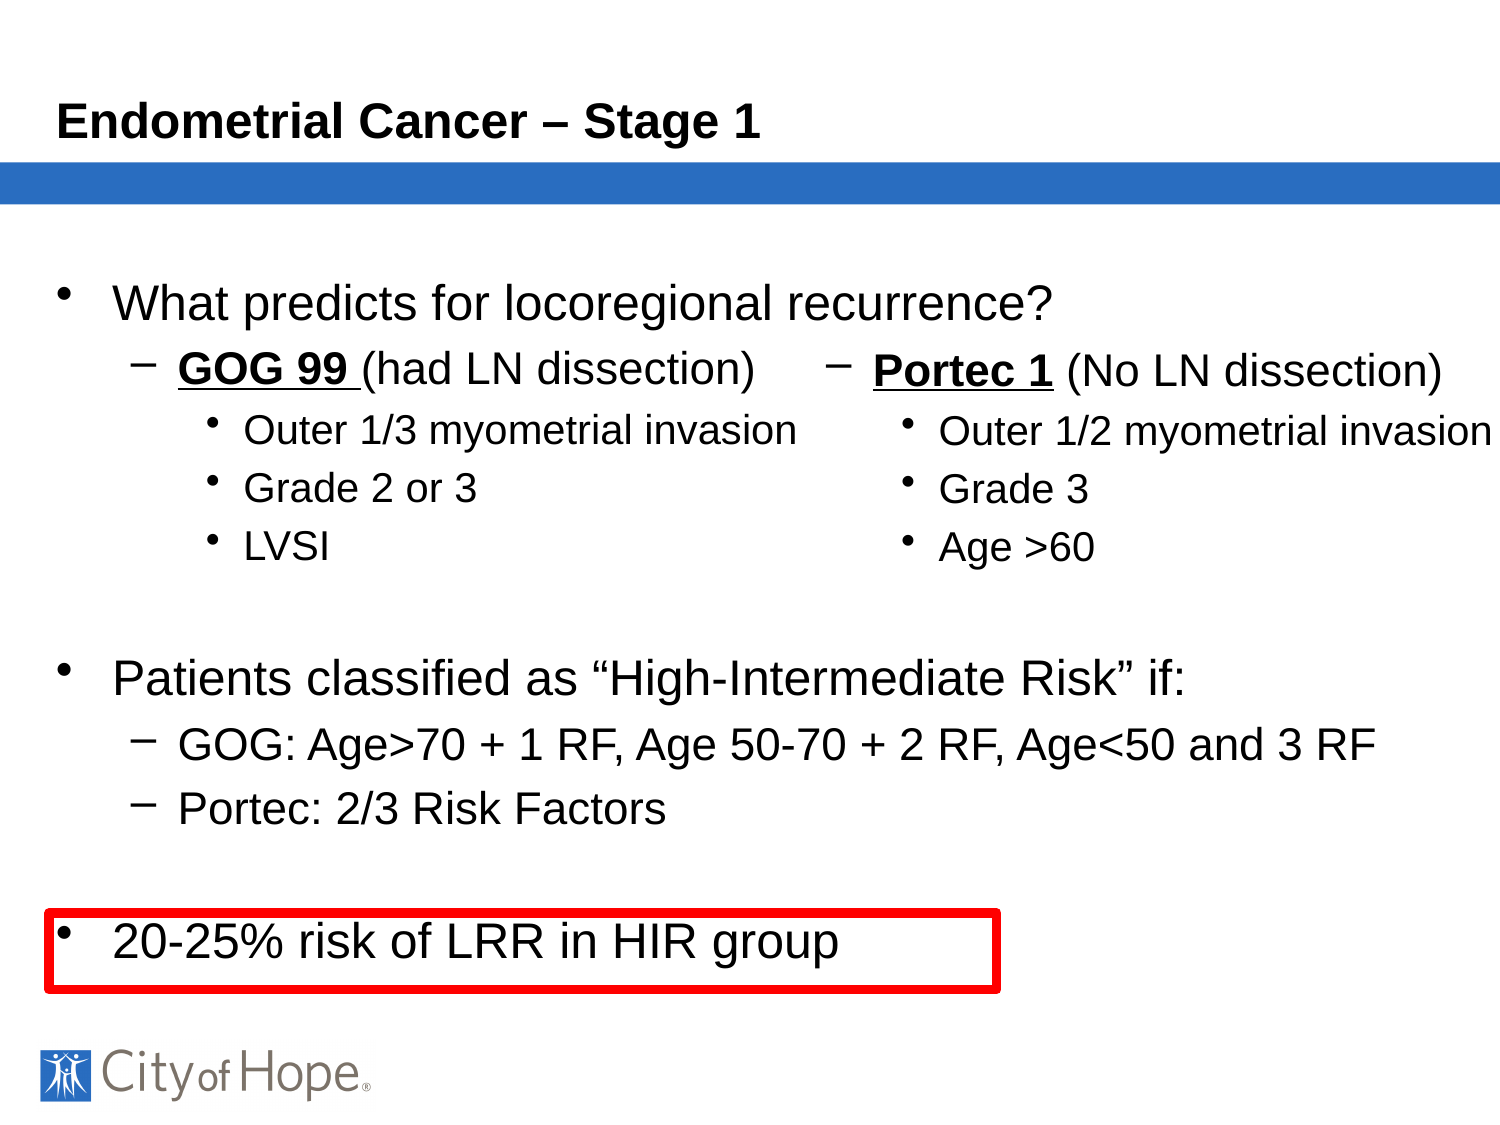

# Endometrial Cancer – Stage 1
What predicts for locoregional recurrence?
GOG 99 (had LN dissection)
Outer 1/3 myometrial invasion
Grade 2 or 3
LVSI
Portec 1 (No LN dissection)
Outer 1/2 myometrial invasion
Grade 3
Age >60
Patients classified as “High-Intermediate Risk” if:
GOG: Age>70 + 1 RF, Age 50-70 + 2 RF, Age<50 and 3 RF
Portec: 2/3 Risk Factors

20-25% risk of LRR in HIR group